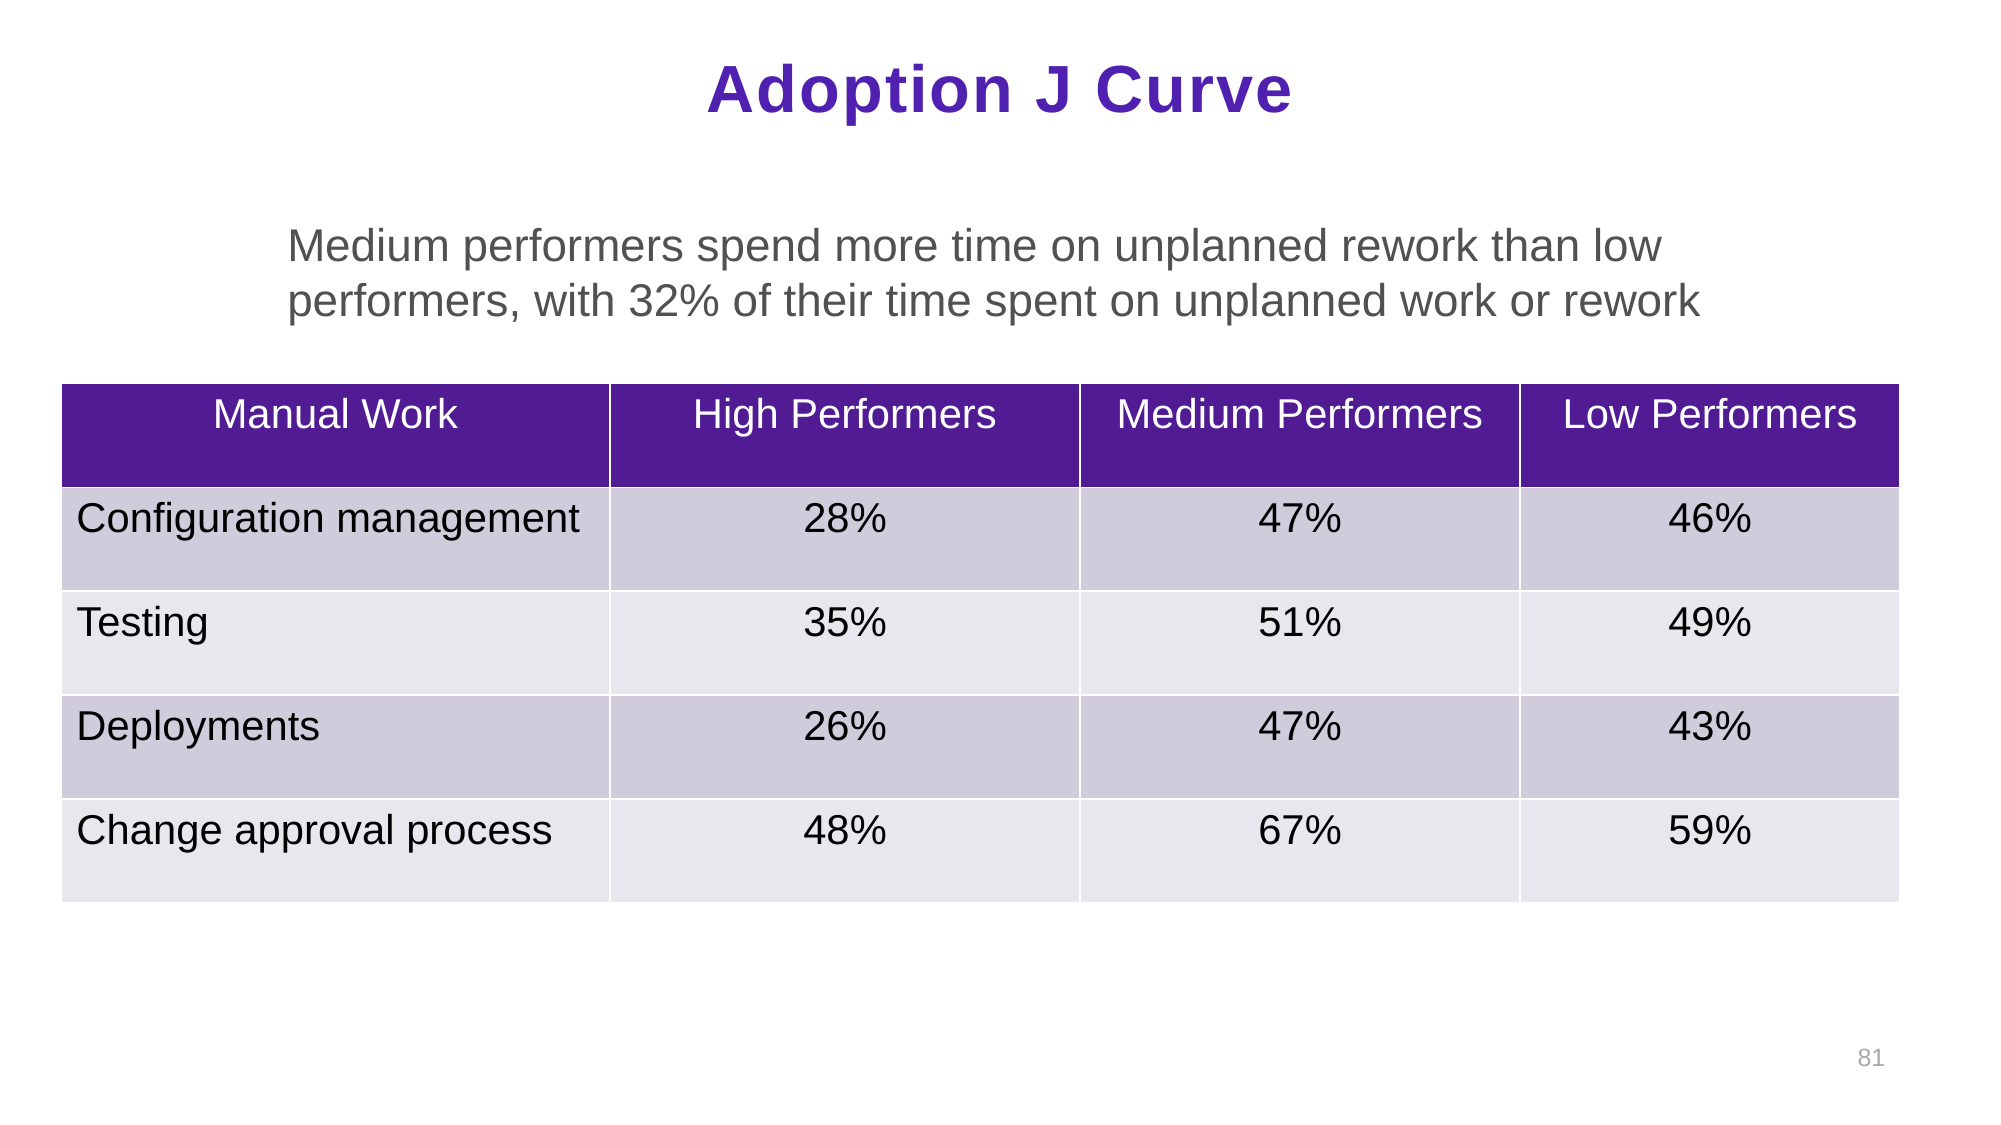

Adoption J Curve
Medium performers spend more time on unplanned rework than low performers, with 32% of their time spent on unplanned work or rework
| Manual Work | High Performers | Medium Performers | Low Performers |
| --- | --- | --- | --- |
| Configuration management | 28% | 47% | 46% |
| Testing | 35% | 51% | 49% |
| Deployments | 26% | 47% | 43% |
| Change approval process | 48% | 67% | 59% |
81